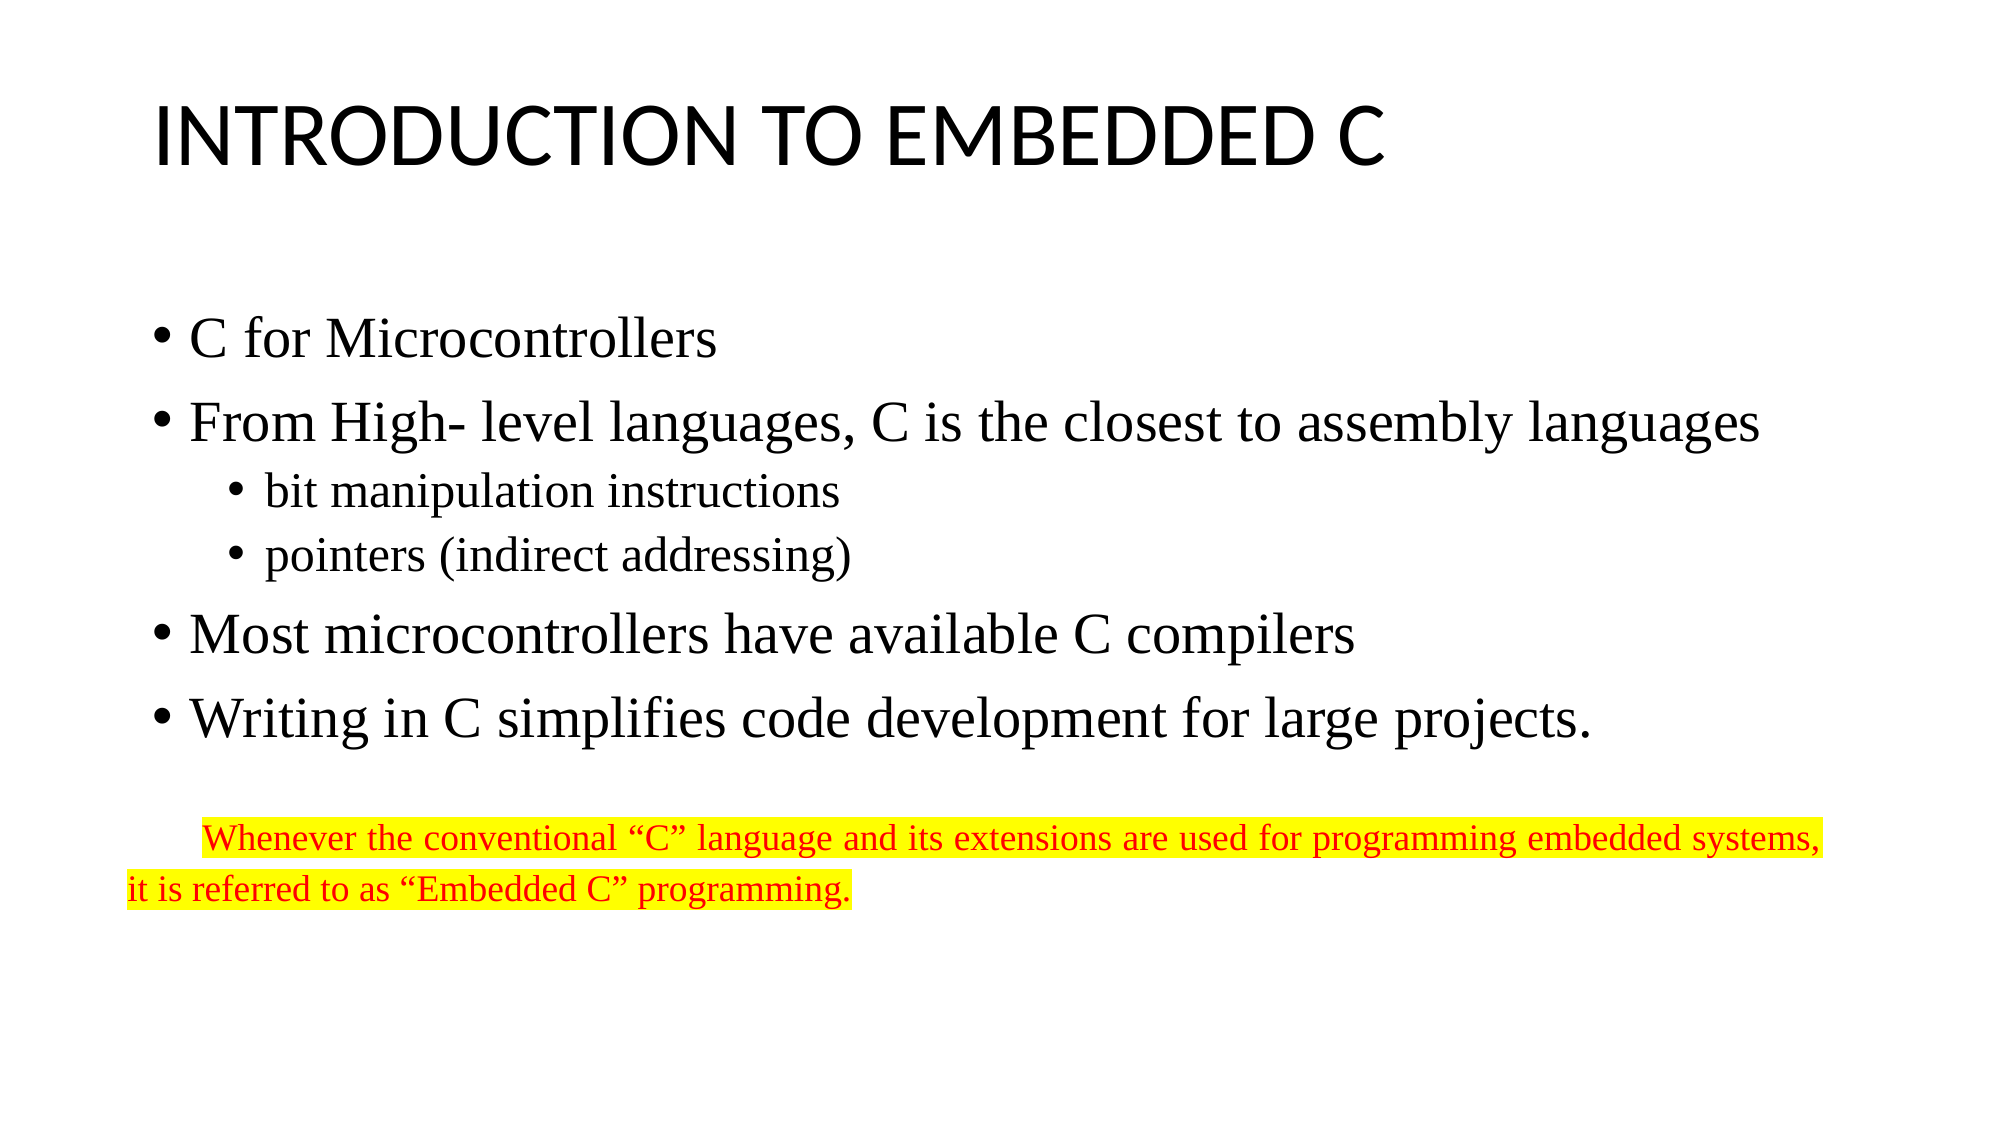

# INTRODUCTION TO EMBEDDED C
C for Microcontrollers
From High- level languages, C is the closest to assembly languages
bit manipulation instructions
pointers (indirect addressing)
Most microcontrollers have available C compilers
Writing in C simplifies code development for large projects.

Whenever the conventional “C” language and its extensions are used for programming embedded systems, it is referred to as “Embedded C” programming.